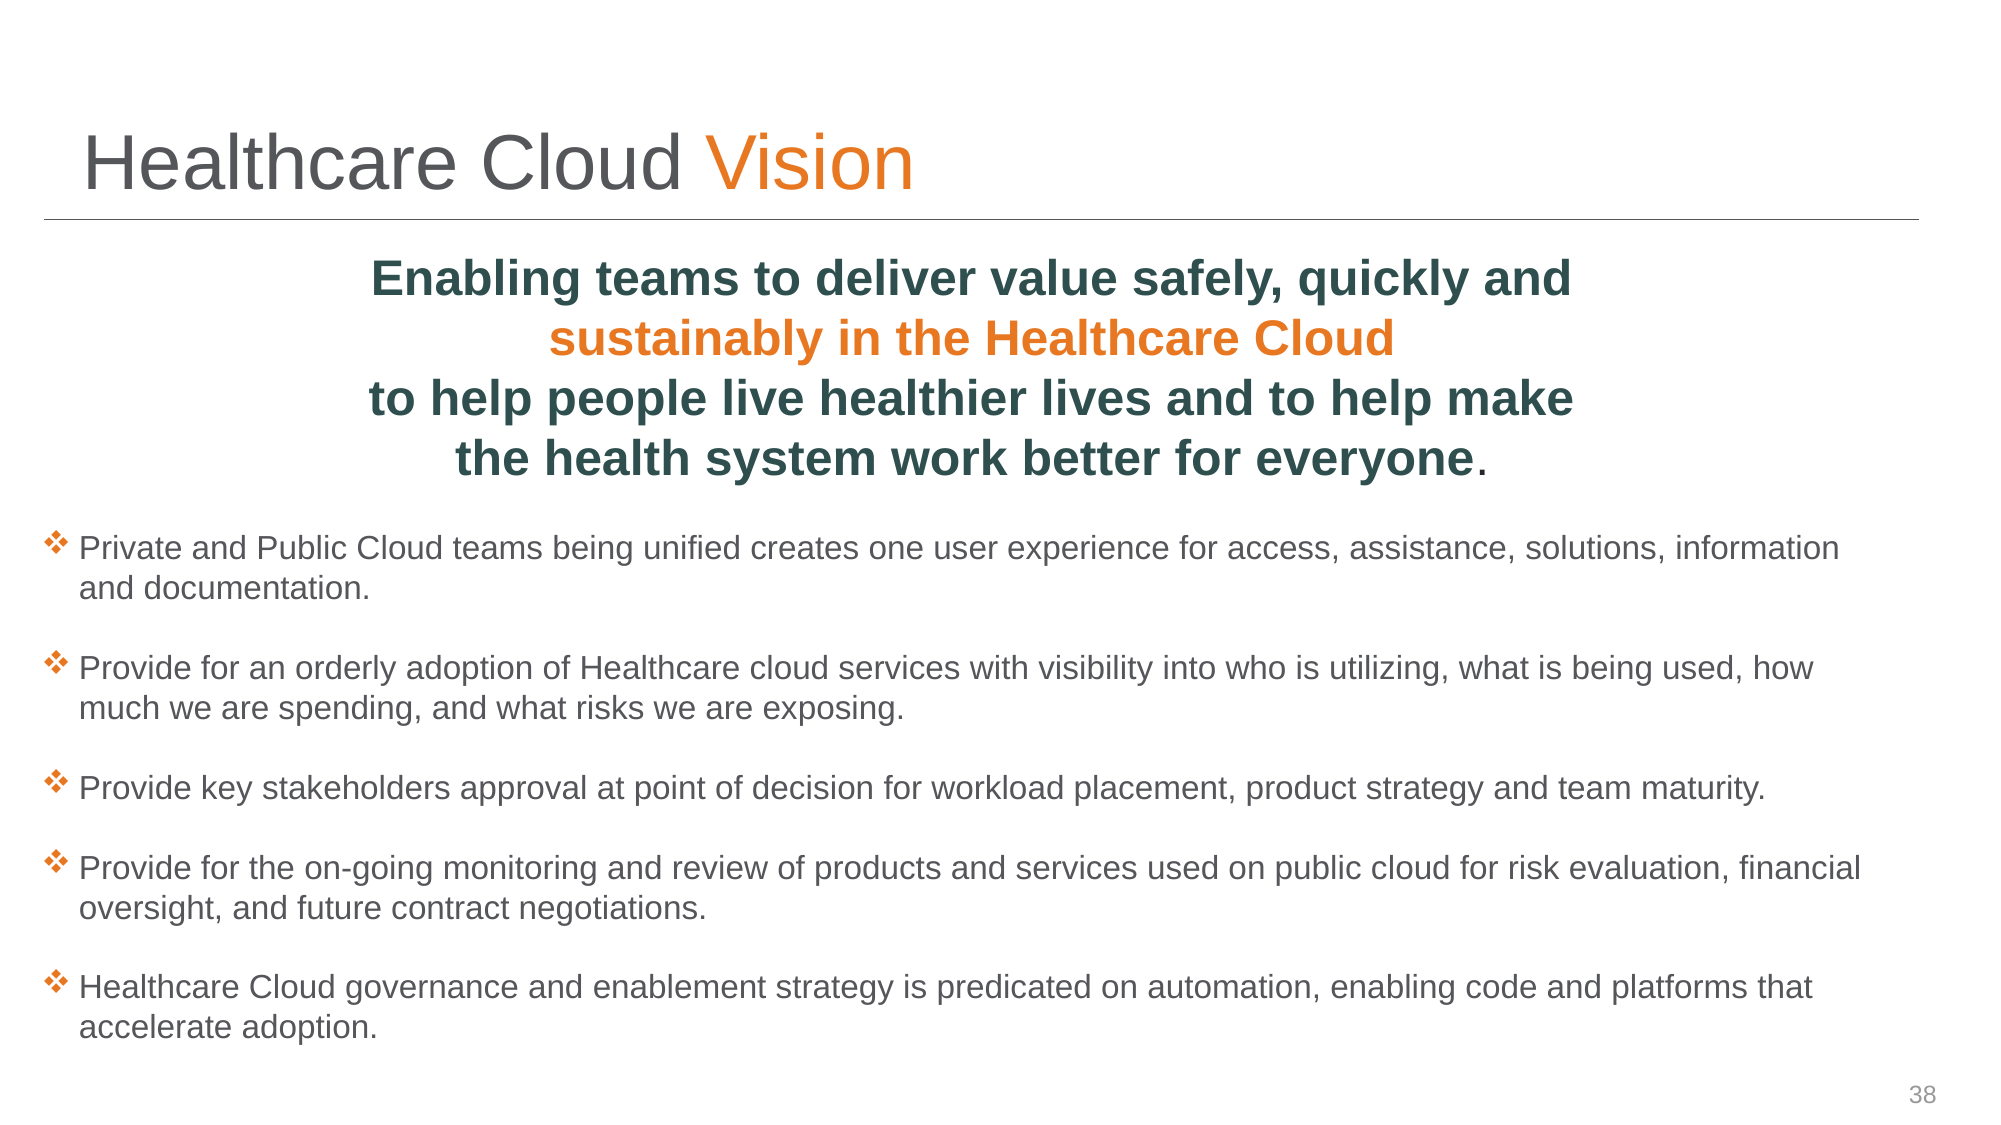

# Healthcare Cloud Vision
Enabling teams to deliver value safely, quickly and sustainably in the Healthcare Cloud
to help people live healthier lives and to help make the health system work better for everyone.
Private and Public Cloud teams being unified creates one user experience for access, assistance, solutions, information and documentation.

Provide for an orderly adoption of Healthcare cloud services with visibility into who is utilizing, what is being used, how much we are spending, and what risks we are exposing.
Provide key stakeholders approval at point of decision for workload placement, product strategy and team maturity.
Provide for the on-going monitoring and review of products and services used on public cloud for risk evaluation, financial oversight, and future contract negotiations.
Healthcare Cloud governance and enablement strategy is predicated on automation, enabling code and platforms that accelerate adoption.
38